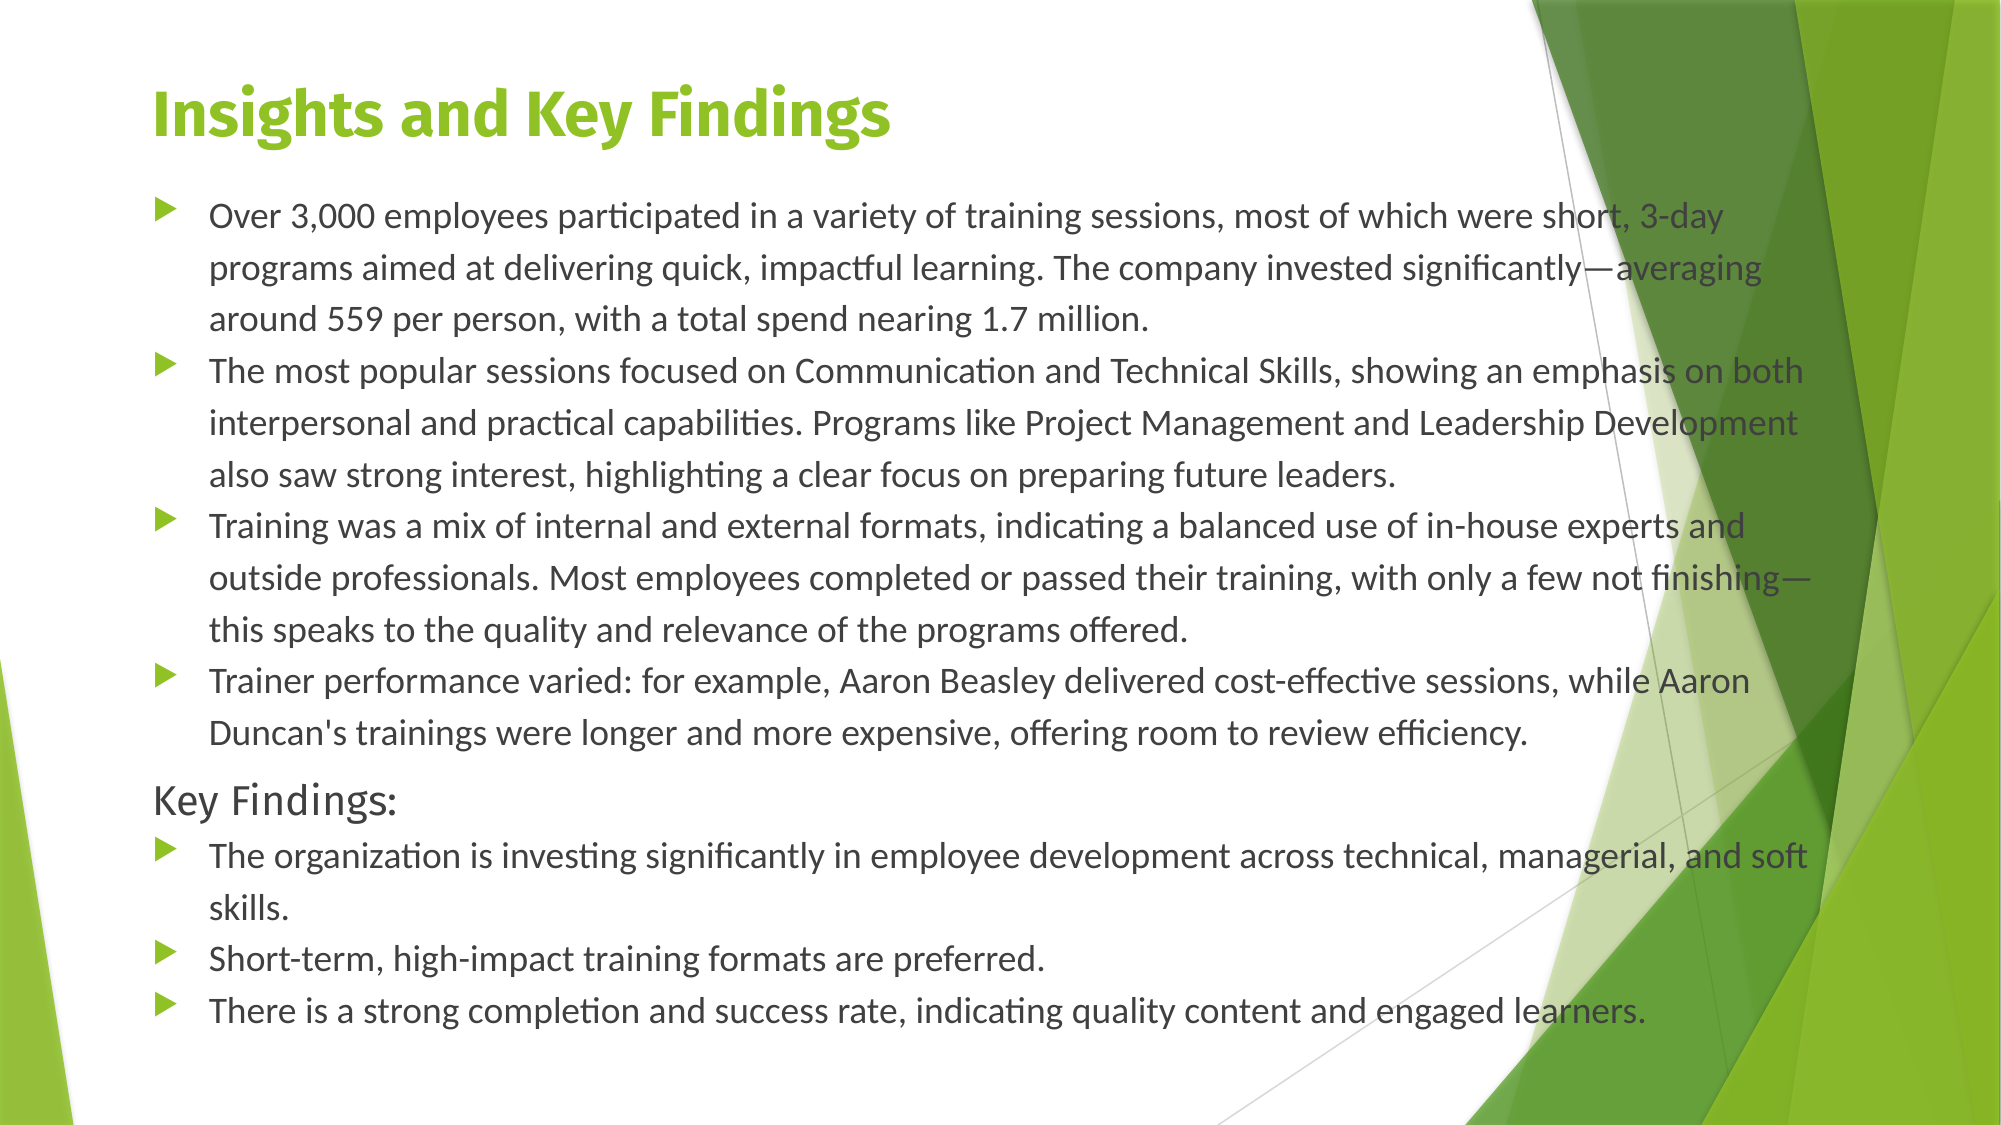

# Insights and Key Findings
Over 3,000 employees participated in a variety of training sessions, most of which were short, 3-day programs aimed at delivering quick, impactful learning. The company invested significantly—averaging around 559 per person, with a total spend nearing 1.7 million.
The most popular sessions focused on Communication and Technical Skills, showing an emphasis on both interpersonal and practical capabilities. Programs like Project Management and Leadership Development also saw strong interest, highlighting a clear focus on preparing future leaders.
Training was a mix of internal and external formats, indicating a balanced use of in-house experts and outside professionals. Most employees completed or passed their training, with only a few not finishing—this speaks to the quality and relevance of the programs offered.
Trainer performance varied: for example, Aaron Beasley delivered cost-effective sessions, while Aaron Duncan's trainings were longer and more expensive, offering room to review efficiency.
Key Findings:
The organization is investing significantly in employee development across technical, managerial, and soft skills.
Short-term, high-impact training formats are preferred.
There is a strong completion and success rate, indicating quality content and engaged learners.